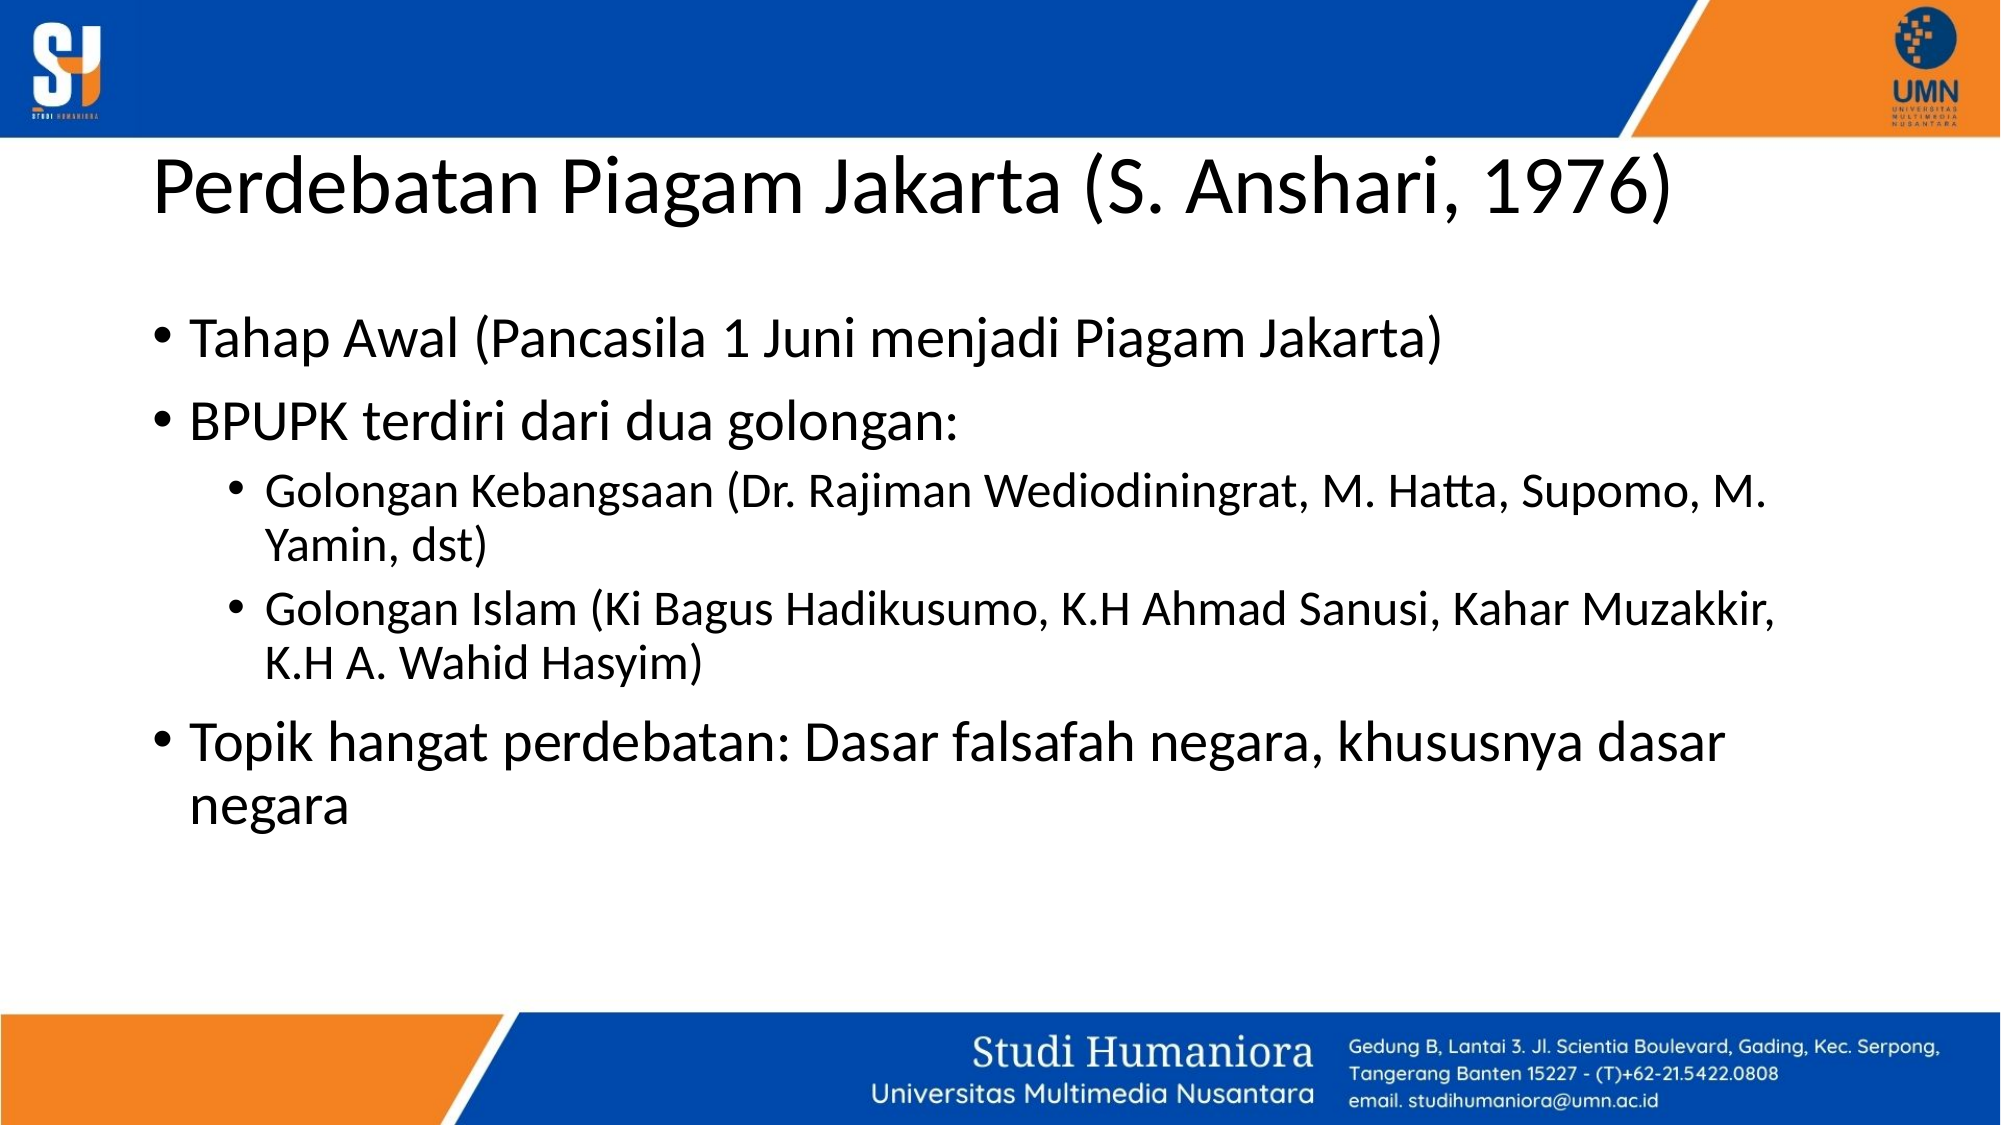

# Perdebatan Piagam Jakarta (S. Anshari, 1976)
Tahap Awal (Pancasila 1 Juni menjadi Piagam Jakarta)
BPUPK terdiri dari dua golongan:
Golongan Kebangsaan (Dr. Rajiman Wediodiningrat, M. Hatta, Supomo, M. Yamin, dst)
Golongan Islam (Ki Bagus Hadikusumo, K.H Ahmad Sanusi, Kahar Muzakkir, K.H A. Wahid Hasyim)
Topik hangat perdebatan: Dasar falsafah negara, khususnya dasar negara